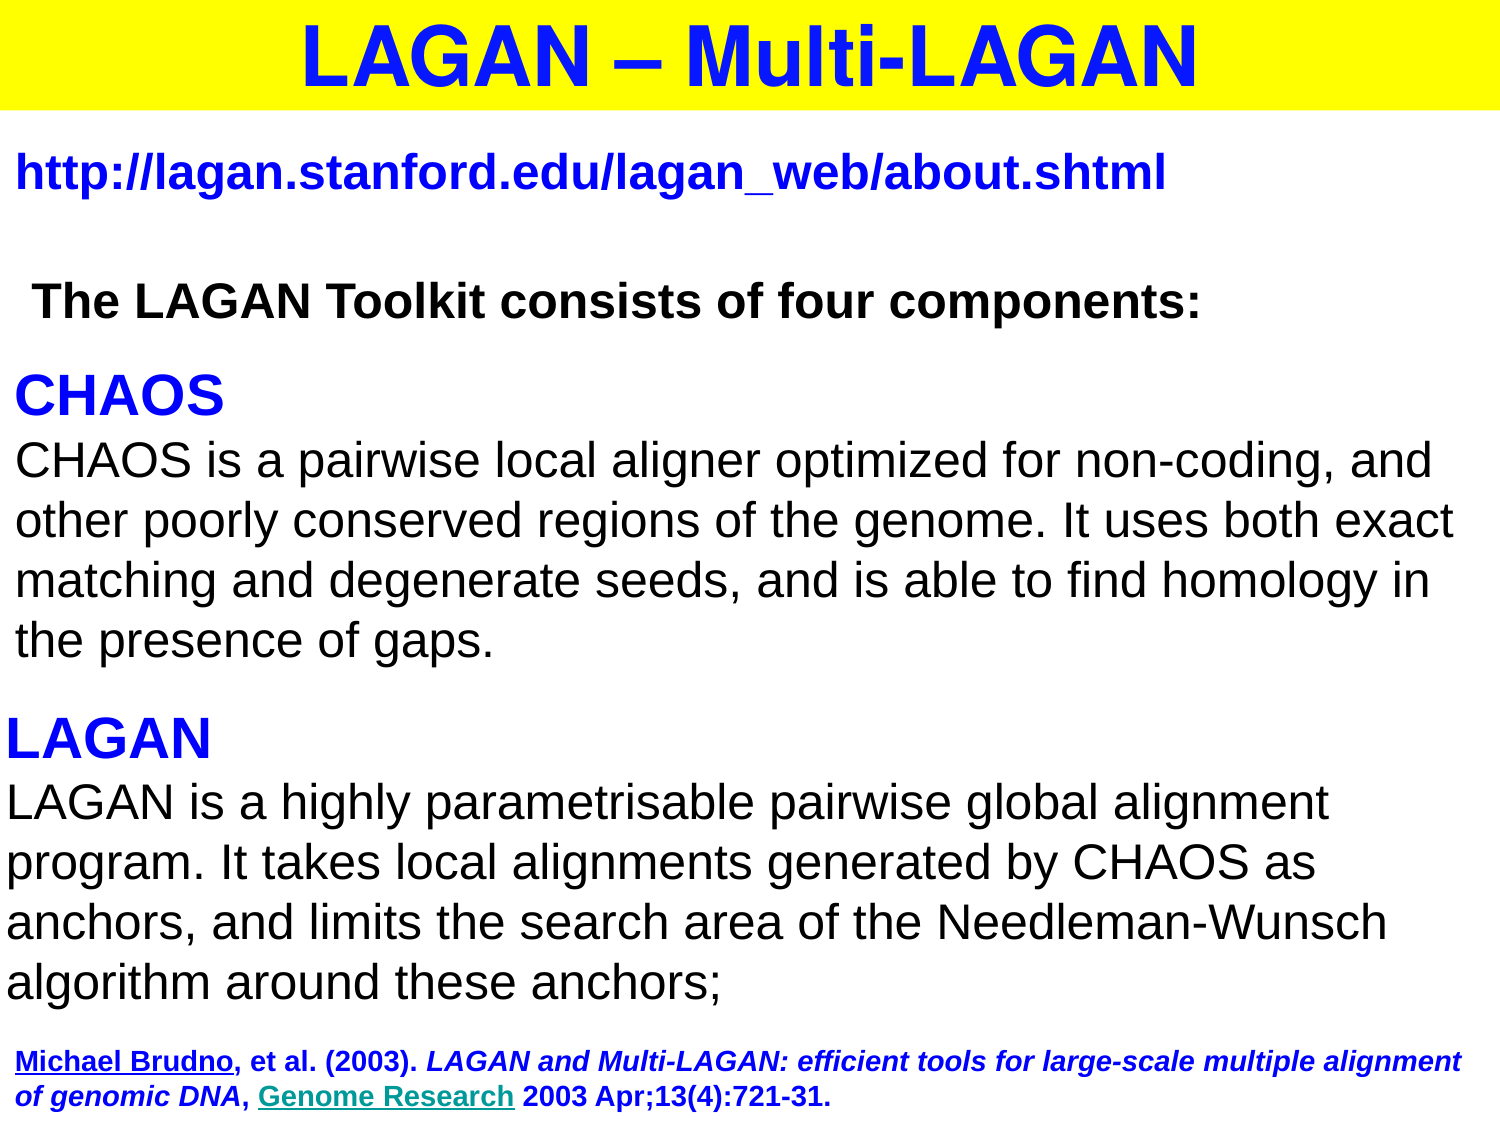

LAGAN – Multi-LAGAN
http://lagan.stanford.edu/lagan_web/about.shtml
 The LAGAN Toolkit consists of four components:
CHAOS
CHAOS is a pairwise local aligner optimized for non-coding, and other poorly conserved regions of the genome. It uses both exact matching and degenerate seeds, and is able to find homology in the presence of gaps.
LAGAN
LAGAN is a highly parametrisable pairwise global alignment program. It takes local alignments generated by CHAOS as anchors, and limits the search area of the Needleman-Wunsch algorithm around these anchors;
Michael Brudno, et al. (2003). LAGAN and Multi-LAGAN: efficient tools for large-scale multiple alignment of genomic DNA, Genome Research 2003 Apr;13(4):721-31.